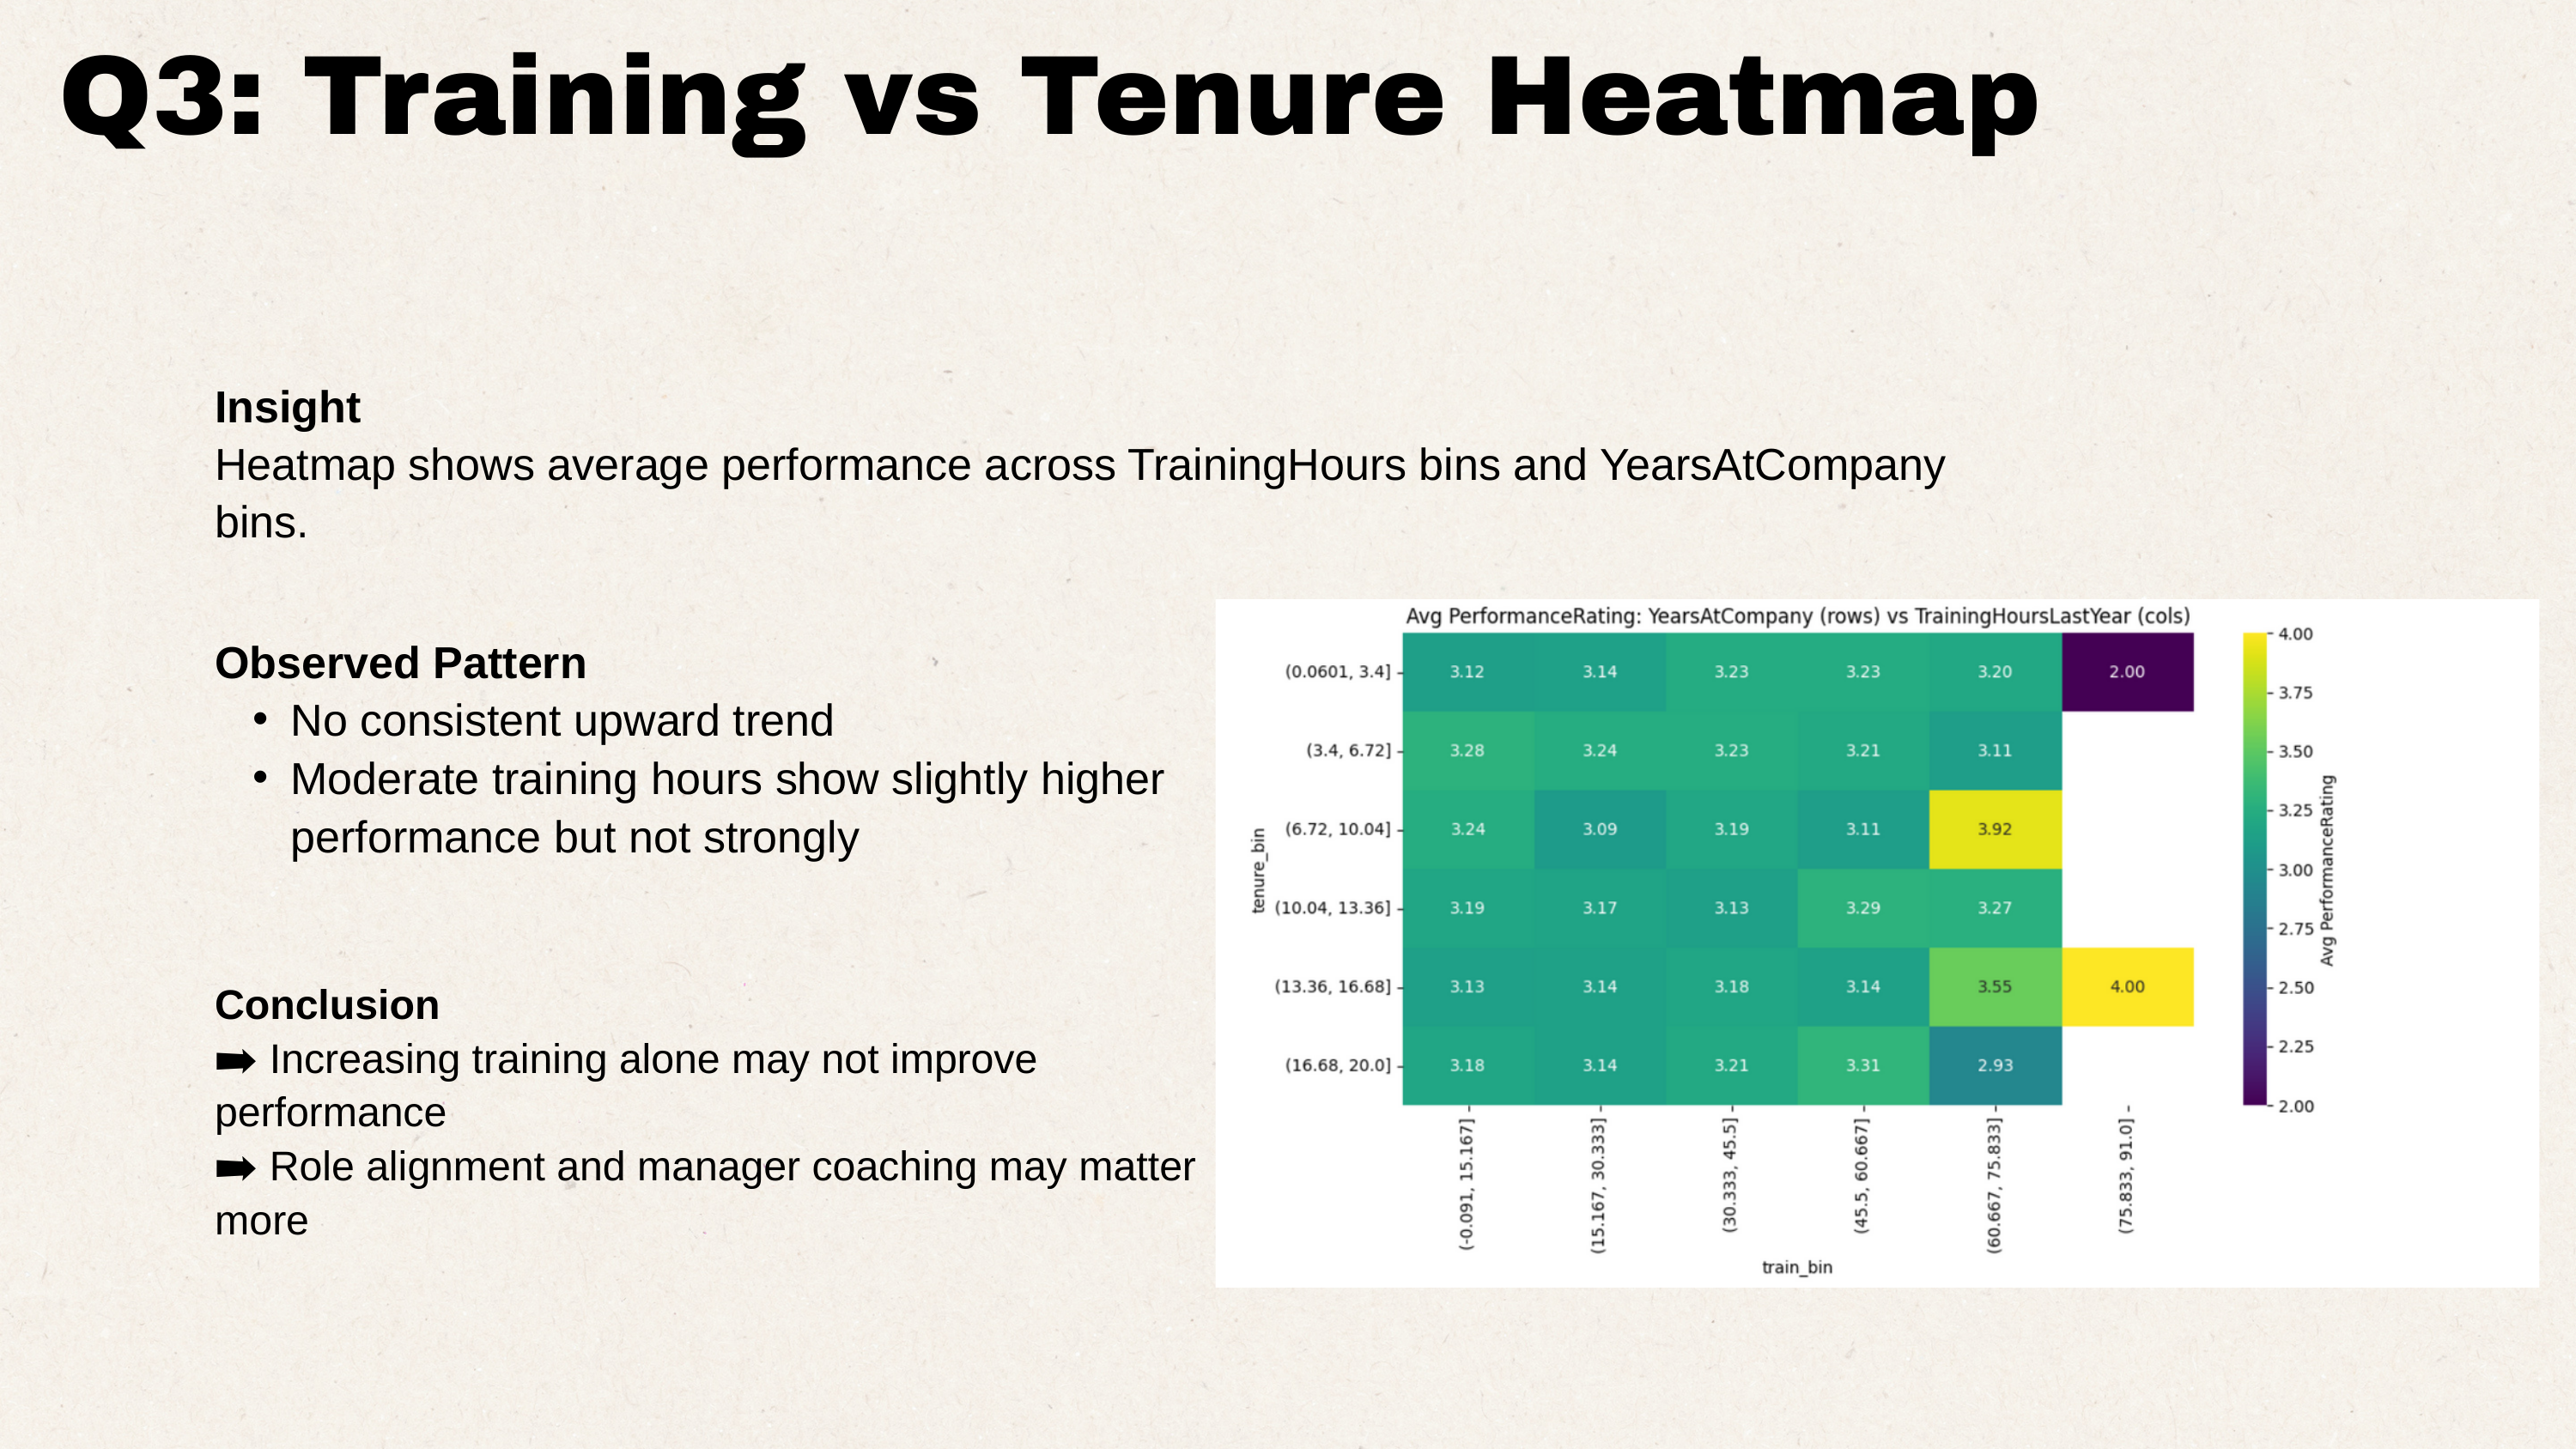

Q3: Training vs Tenure Heatmap

Insight
Heatmap shows average performance across TrainingHours bins and YearsAtCompany bins.

Observed Pattern
No consistent upward trend
Moderate training hours show slightly higher performance but not strongly

Conclusion
➡️ Increasing training alone may not improve performance
➡️ Role alignment and manager coaching may matter more